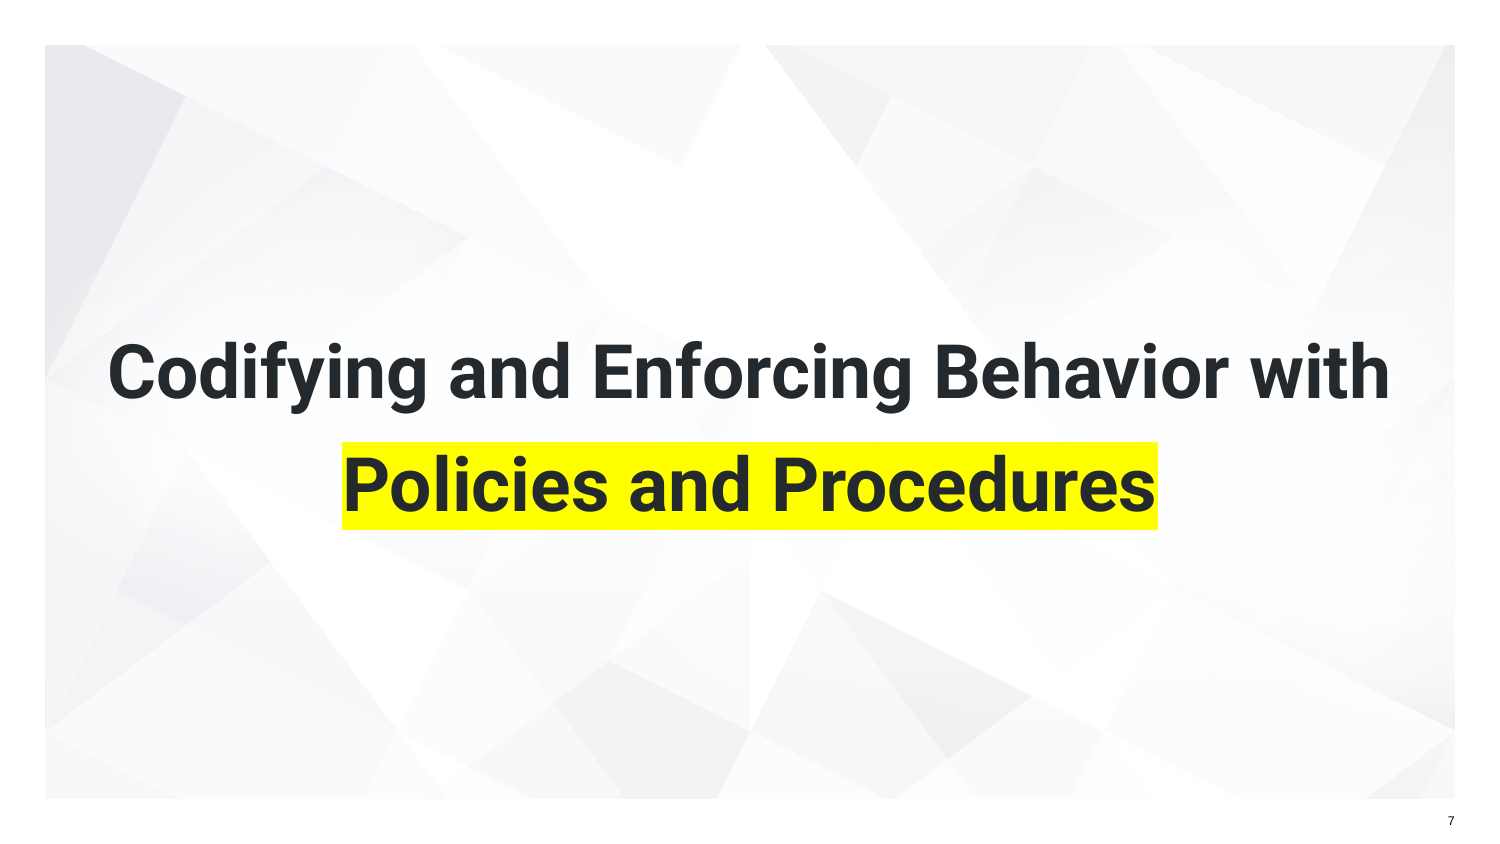

# Codifying and Enforcing Behavior with Policies and Procedures

7